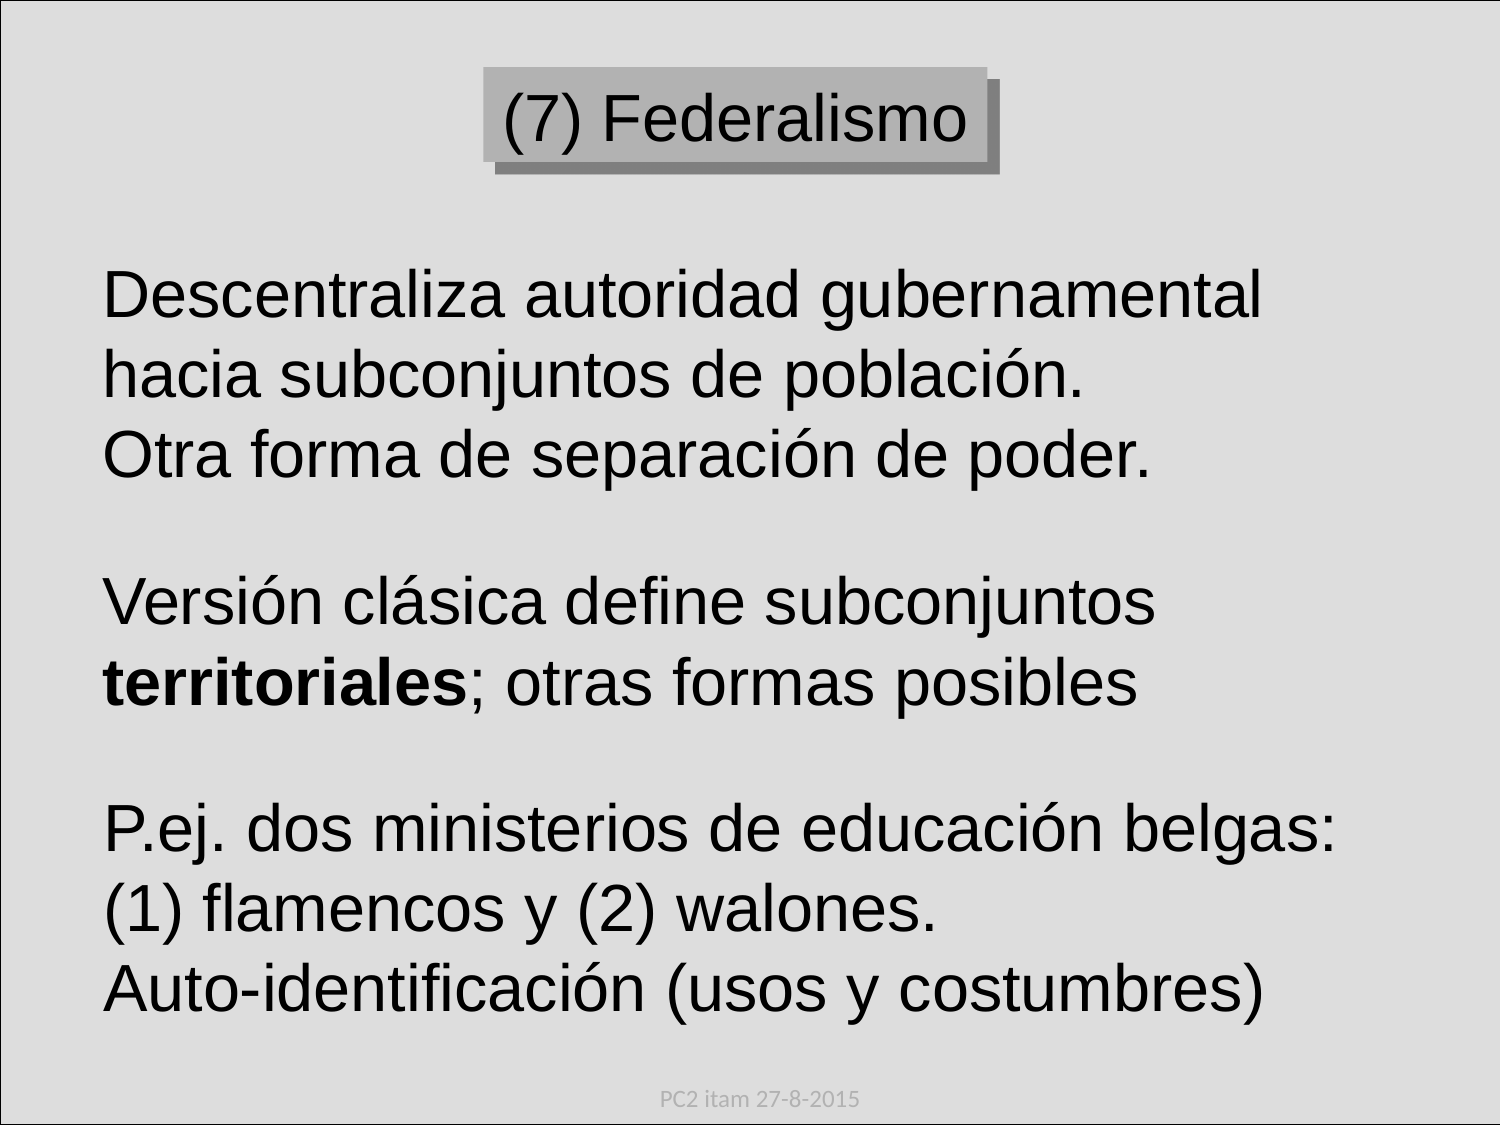

(7) Federalismo
Descentraliza autoridad gubernamental hacia subconjuntos de población.
Otra forma de separación de poder.
Versión clásica define subconjuntos territoriales; otras formas posibles
P.ej. dos ministerios de educación belgas: (1) flamencos y (2) walones.
Auto-identificación (usos y costumbres)